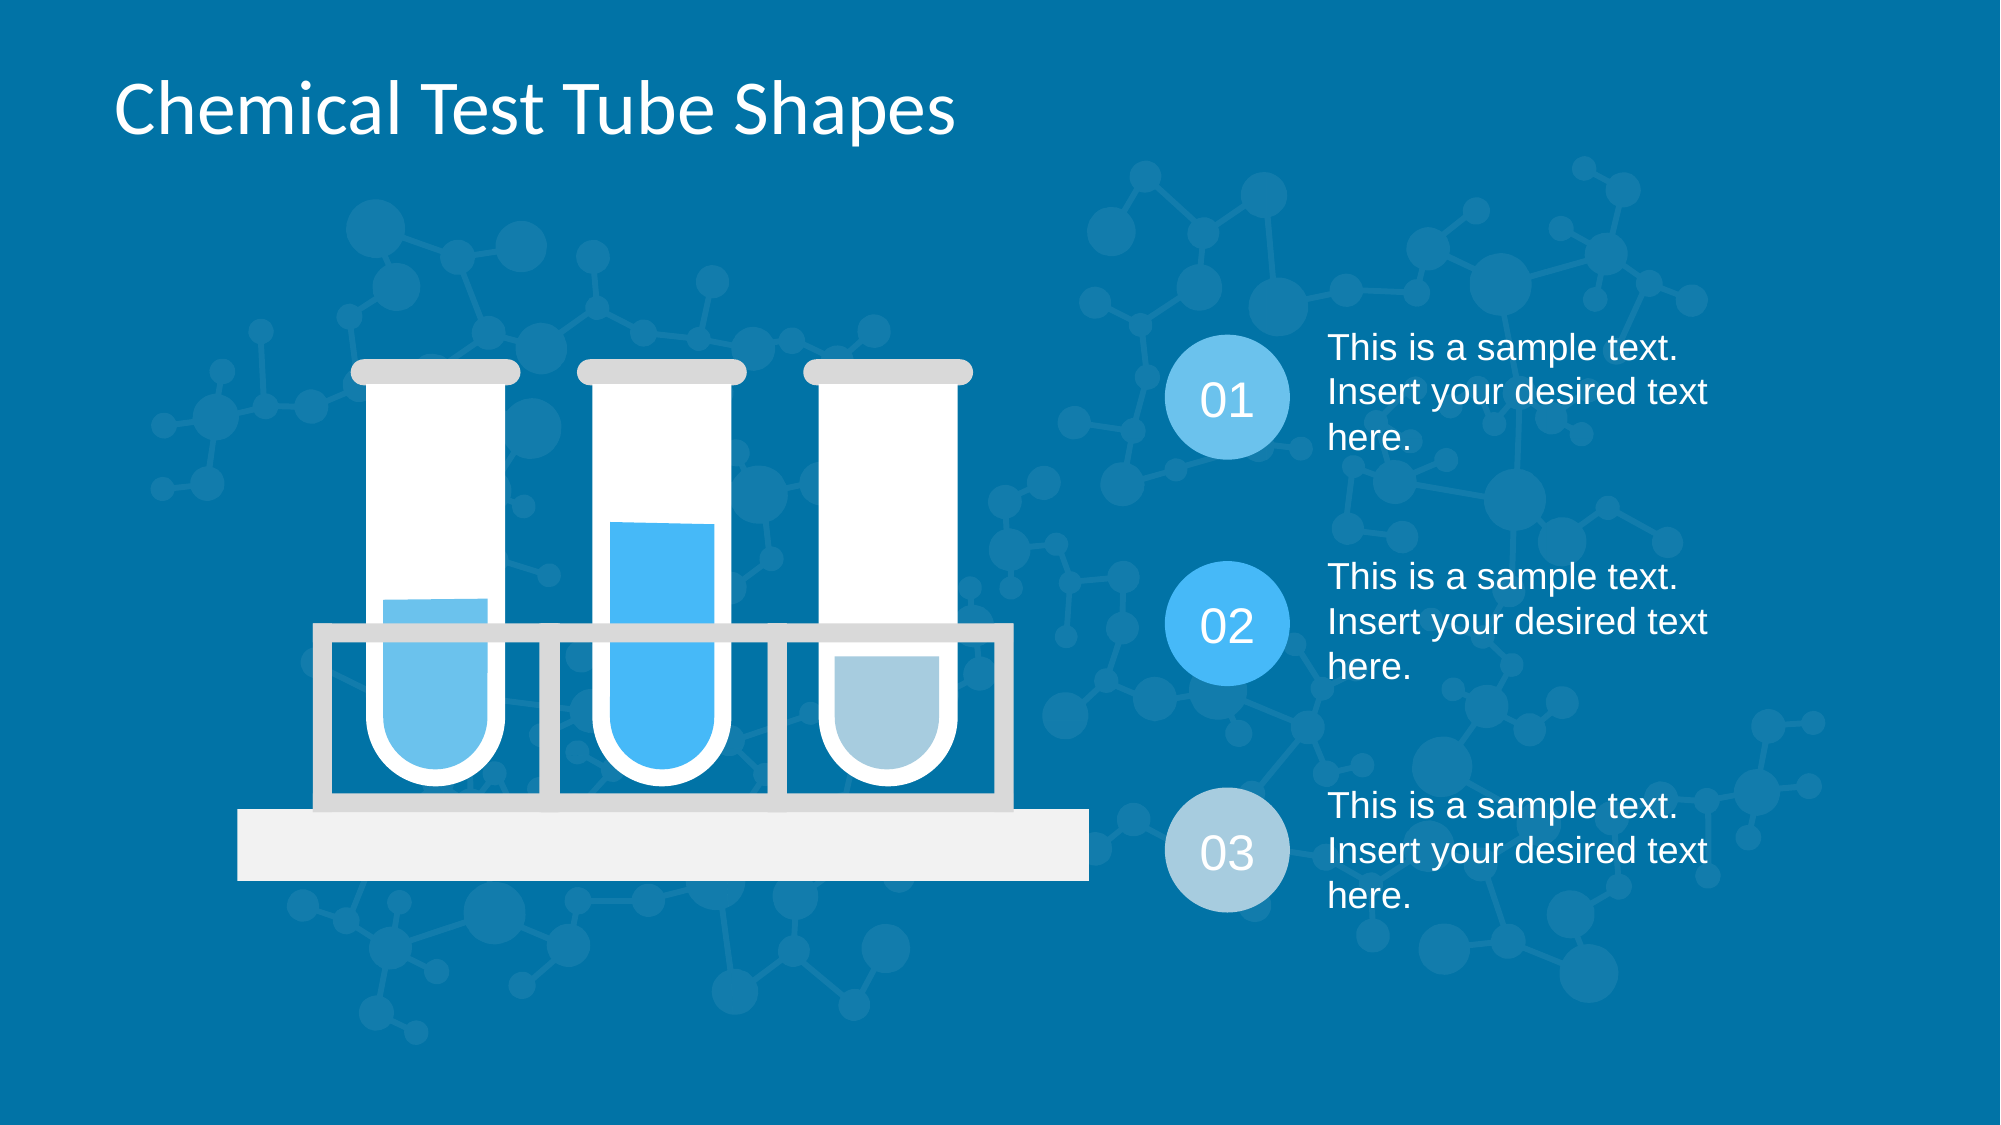

# Chemical Test Tube Shapes

This is a sample text. Insert your desired text here.
01

This is a sample text. Insert your desired text here.
02

This is a sample text. Insert your desired text here.
03